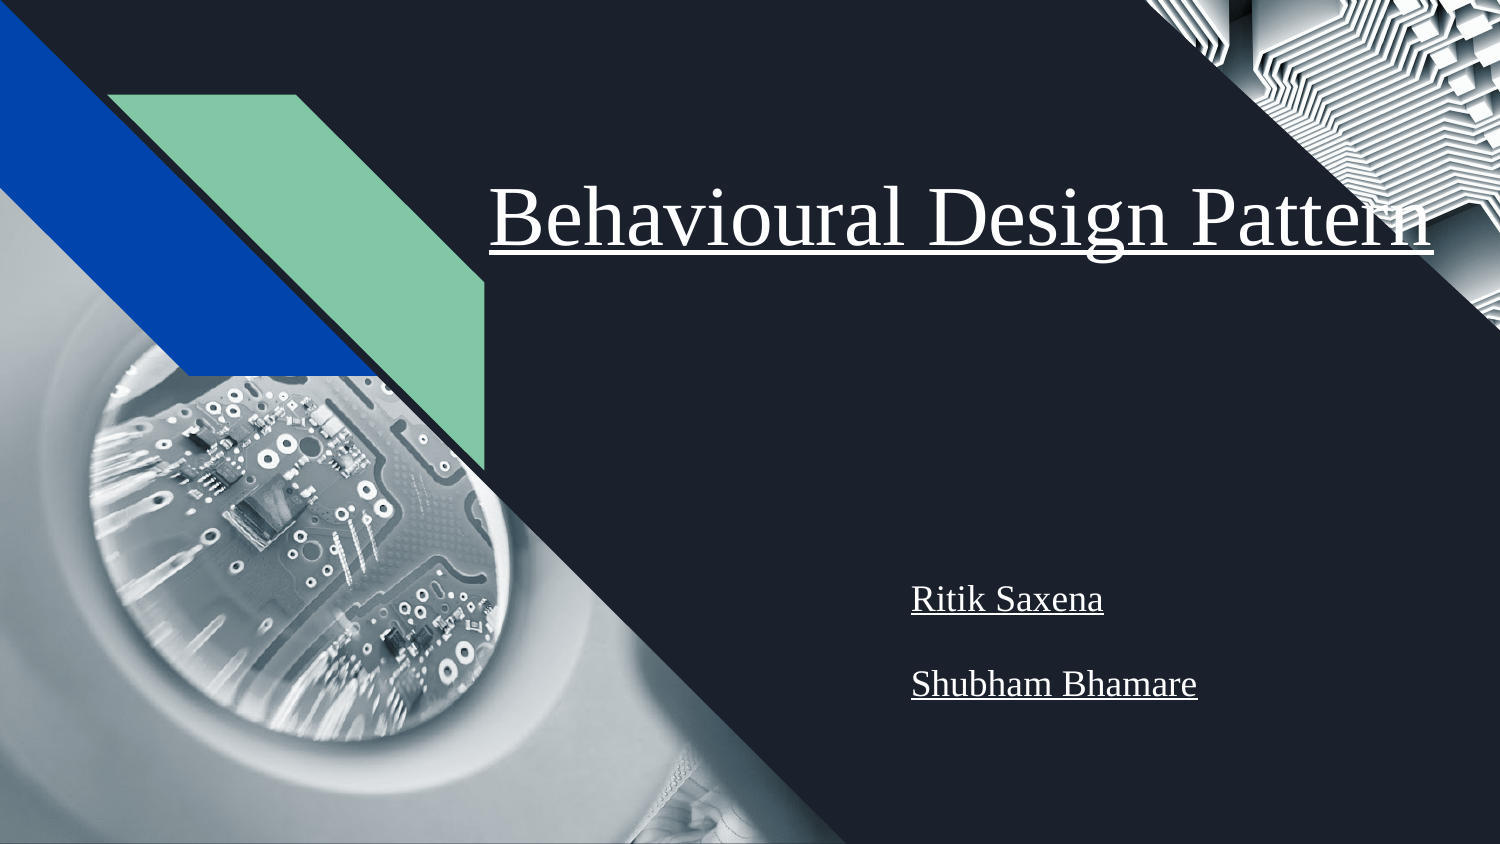

# Behavioural Design Pattern

Ritik Saxena
Shubham Bhamare